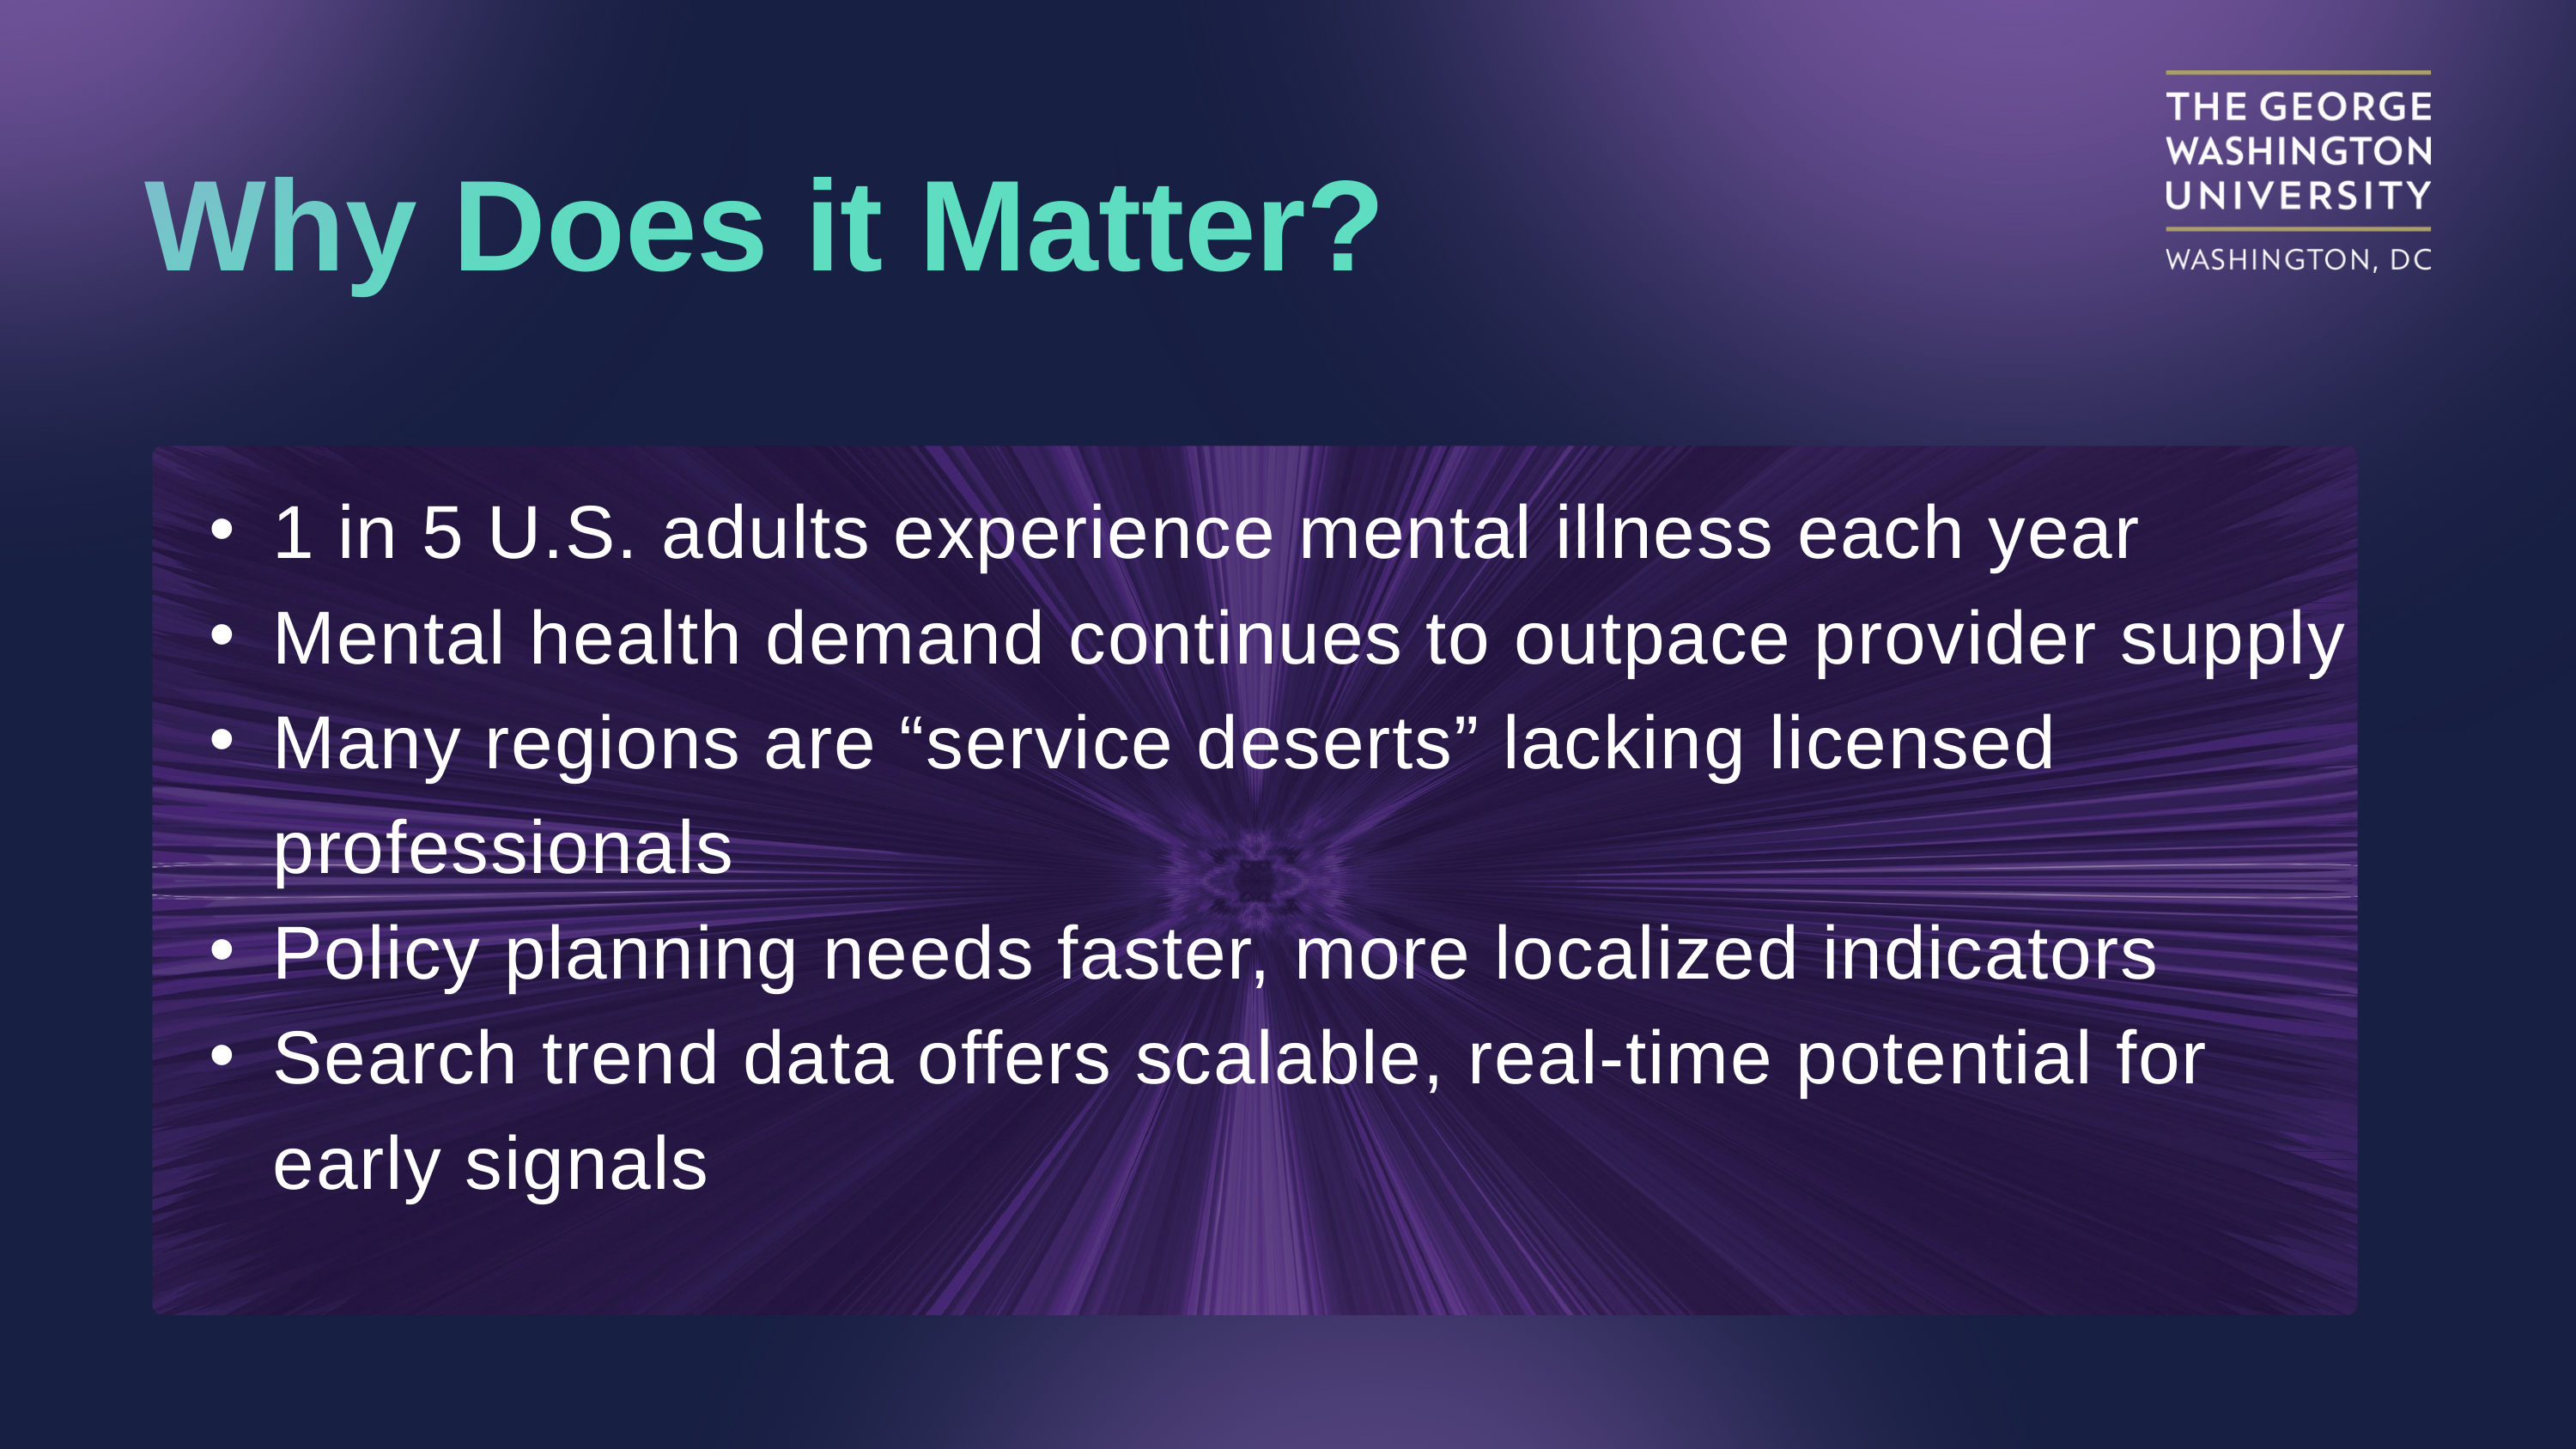

Why Does it Matter?

1 in 5 U.S. adults experience mental illness each year
Mental health demand continues to outpace provider supply
Many regions are “service deserts” lacking licensed professionals
Policy planning needs faster, more localized indicators
Search trend data offers scalable, real-time potential for early signals